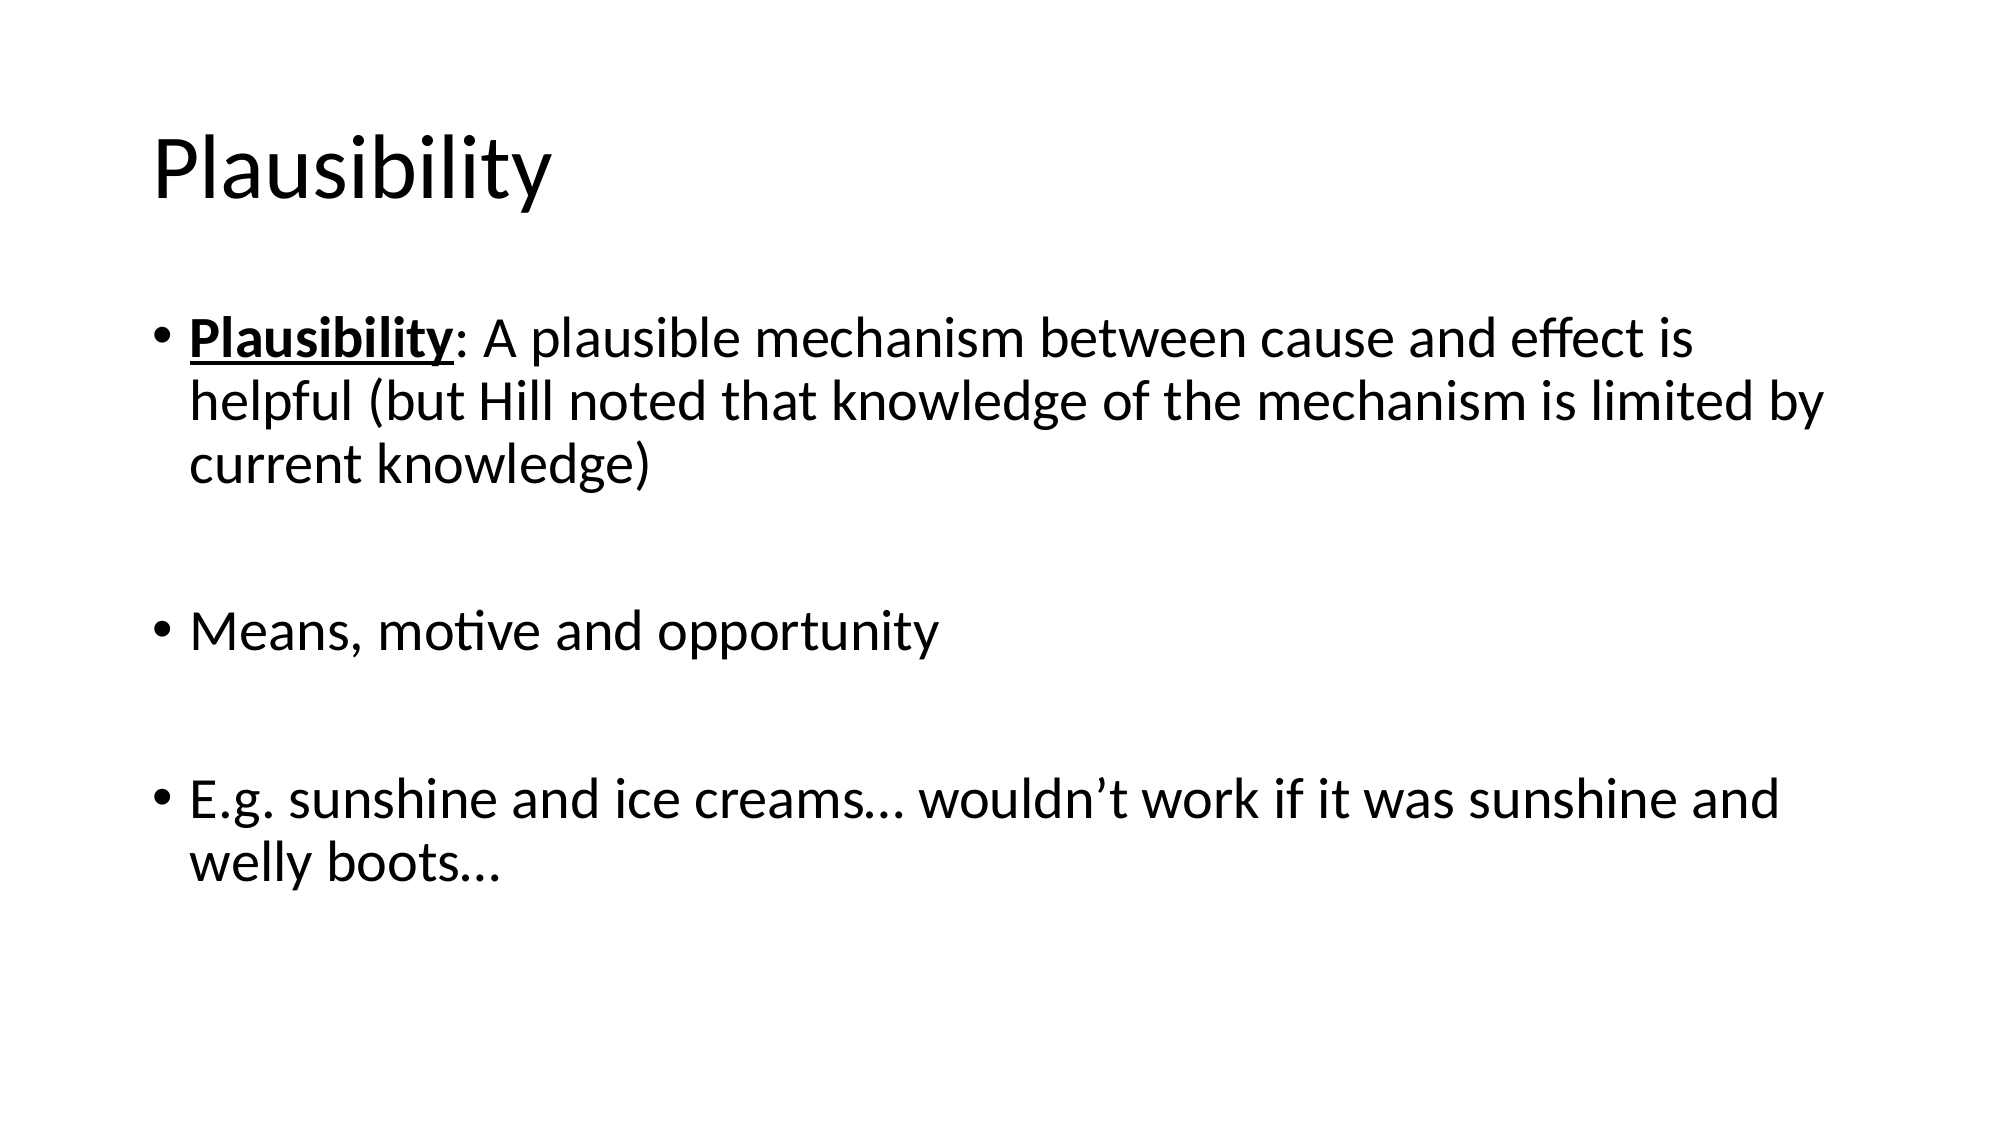

# Plausibility
Plausibility: A plausible mechanism between cause and effect is helpful (but Hill noted that knowledge of the mechanism is limited by current knowledge)

Means, motive and opportunity

E.g. sunshine and ice creams… wouldn’t work if it was sunshine and welly boots…